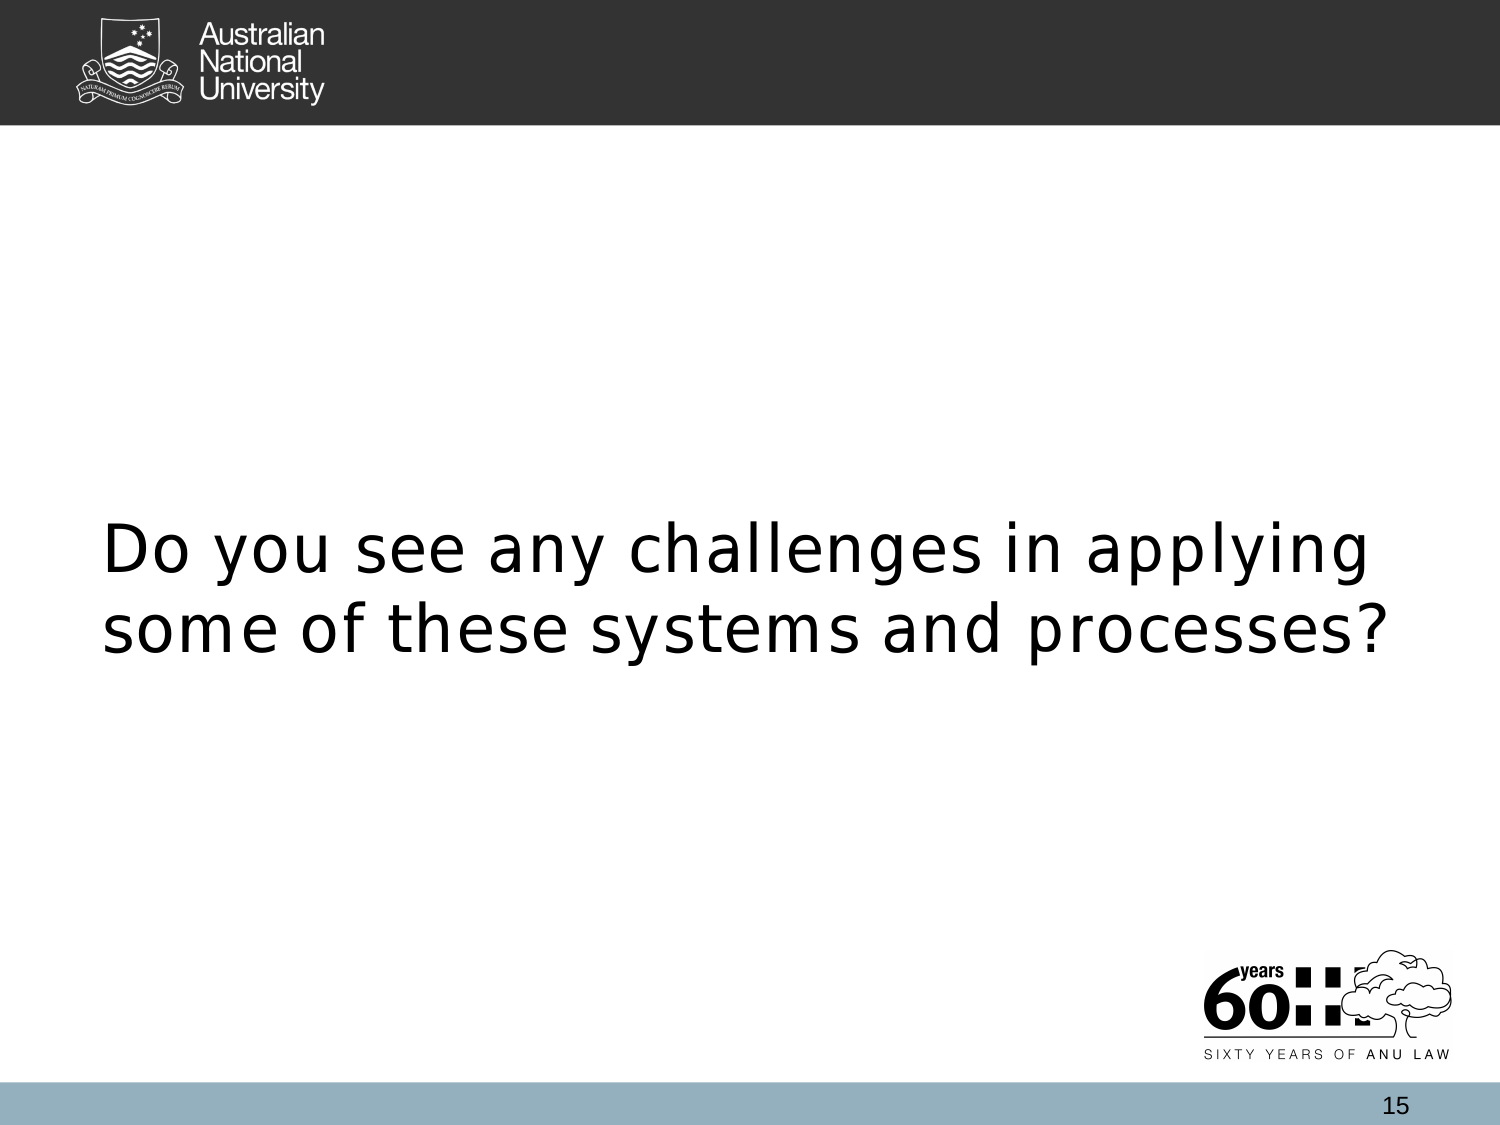

# Do you see any challenges in applying some of these systems and processes?
15